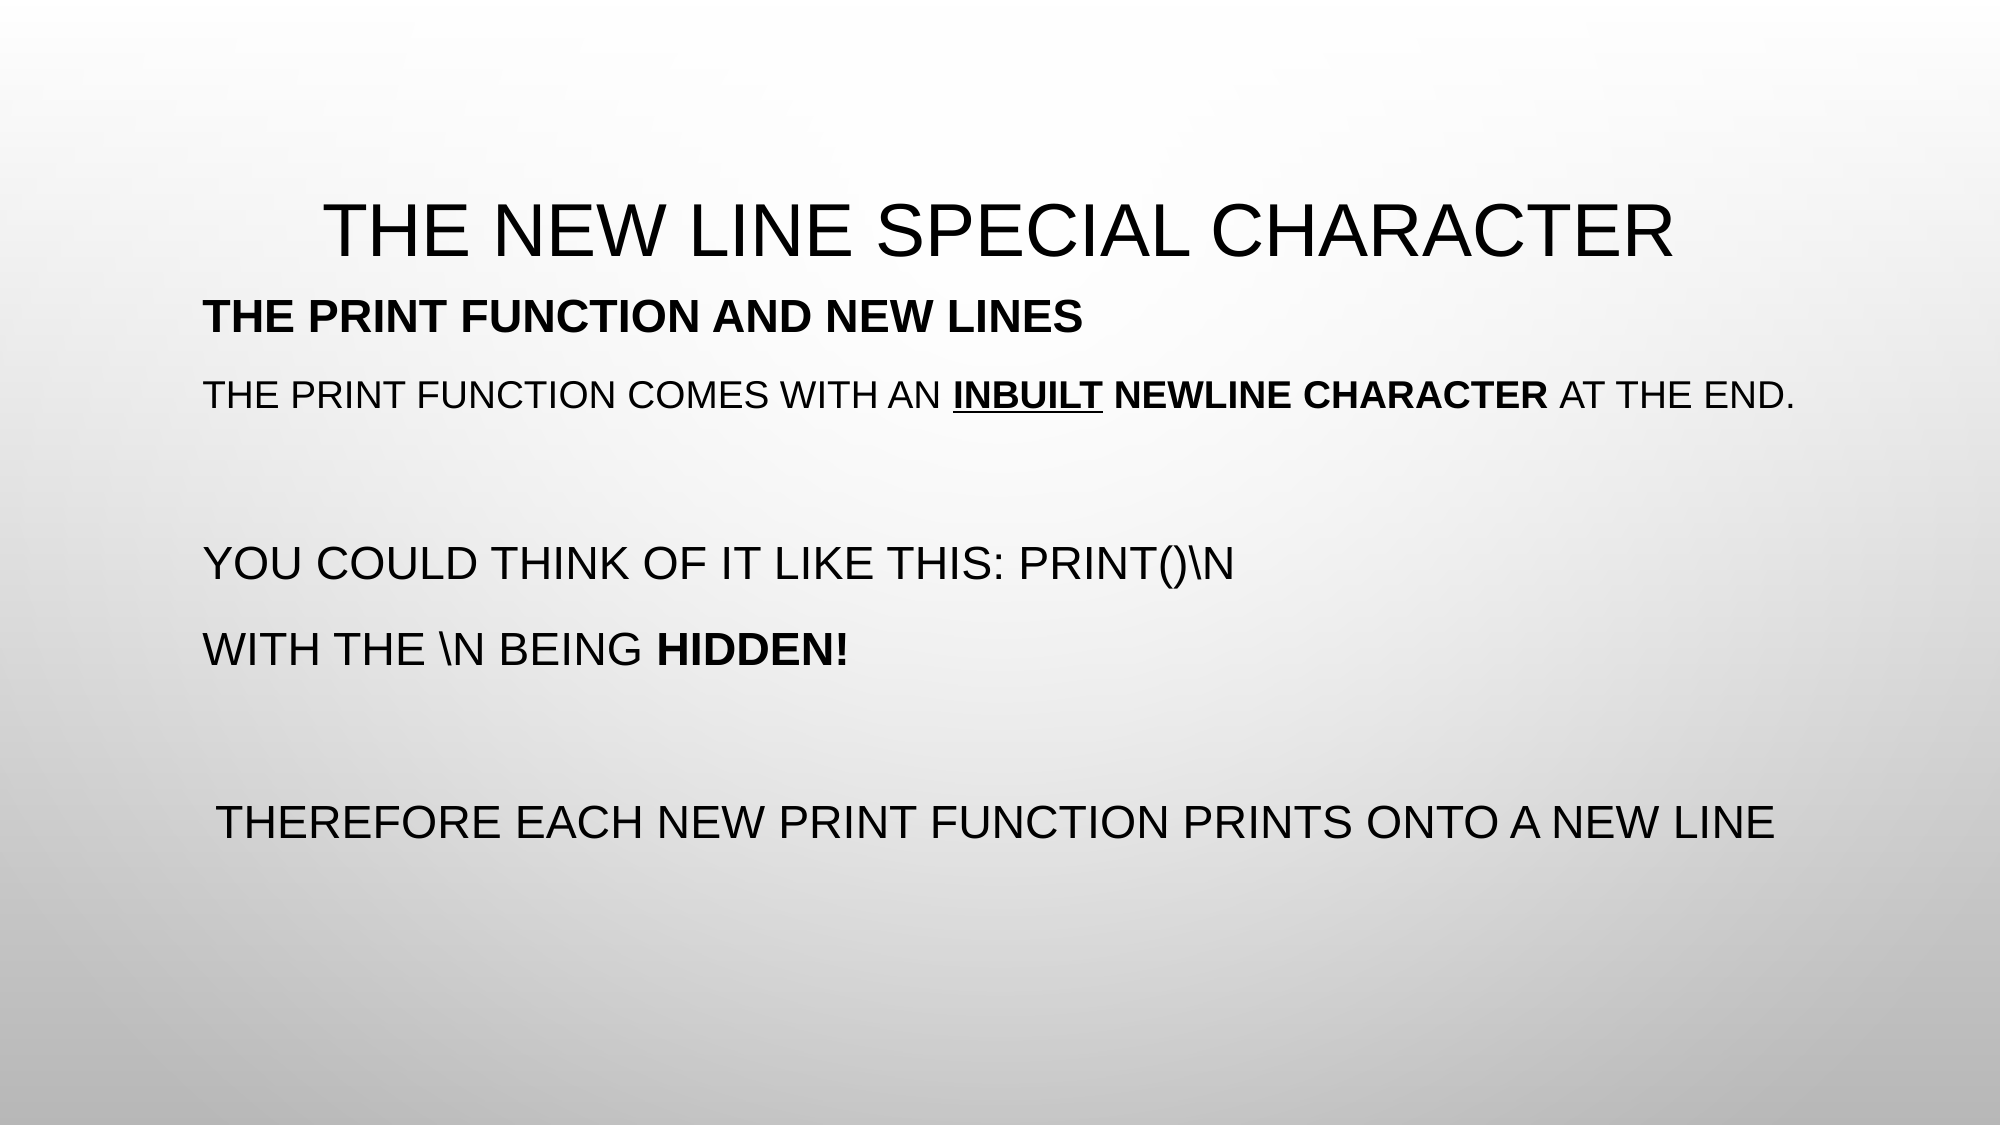

# THE NEW LINE SPECIAL CHARACTER
THE PRINT FUNCTION AND NEW LINES
THE PRINT FUNCTION COMES WITH AN INBUILT NEWLINE CHARACTER AT THE END.

YOU COULD THINK OF IT LIKE THIS: PRINT()\N
WITH THE \N BEING HIDDEN!

 THEREFORE EACH NEW PRINT FUNCTION PRINTS ONTO A NEW LINE